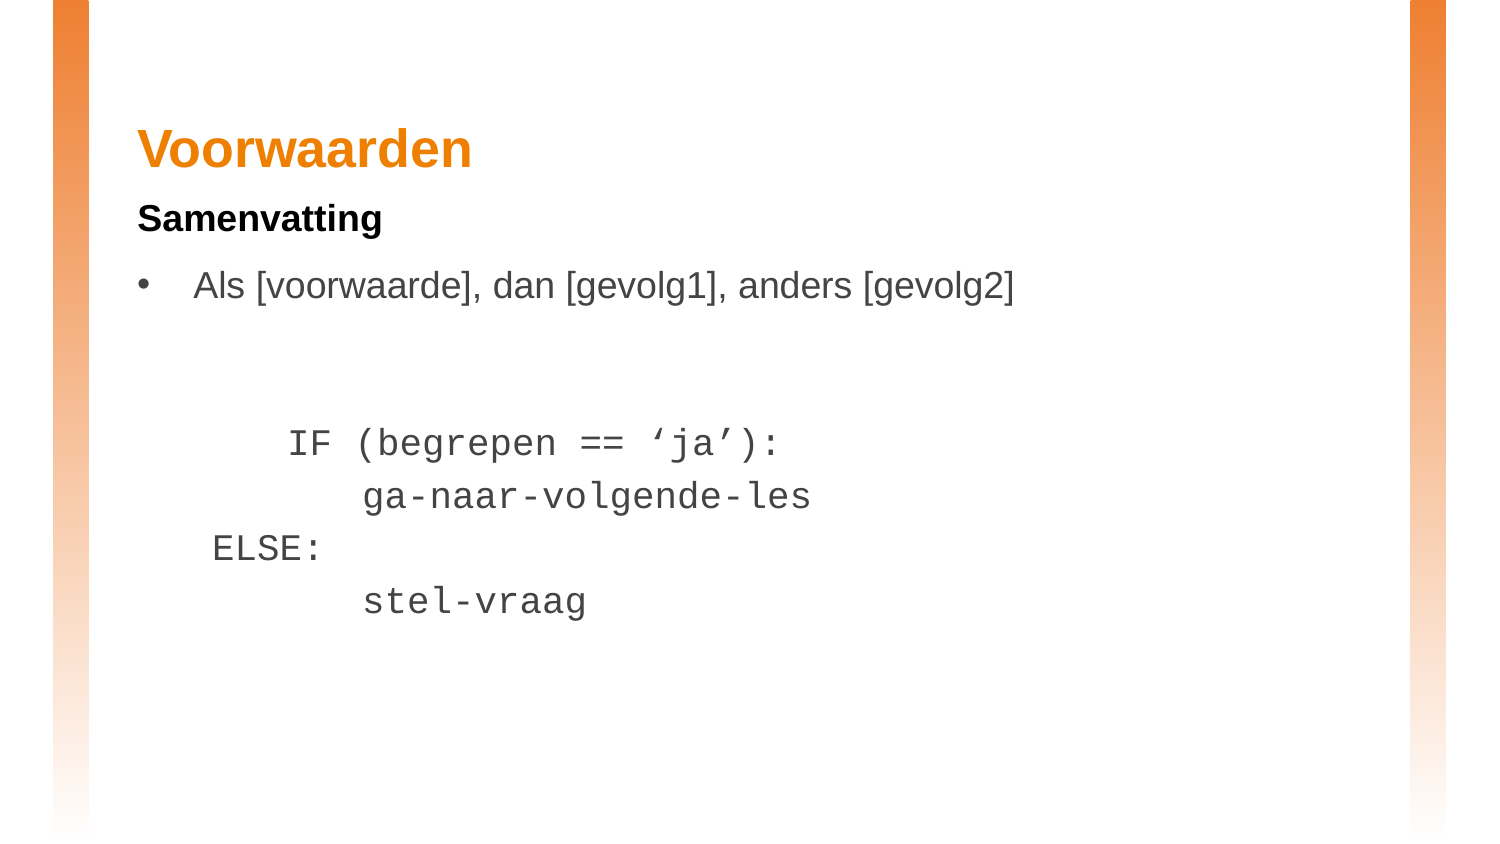

# Voorwaarden
Samenvatting
Als [voorwaarde], dan [gevolg1], anders [gevolg2]

	IF (begrepen == ‘ja’):
	ga-naar-volgende-les
ELSE:
	stel-vraag